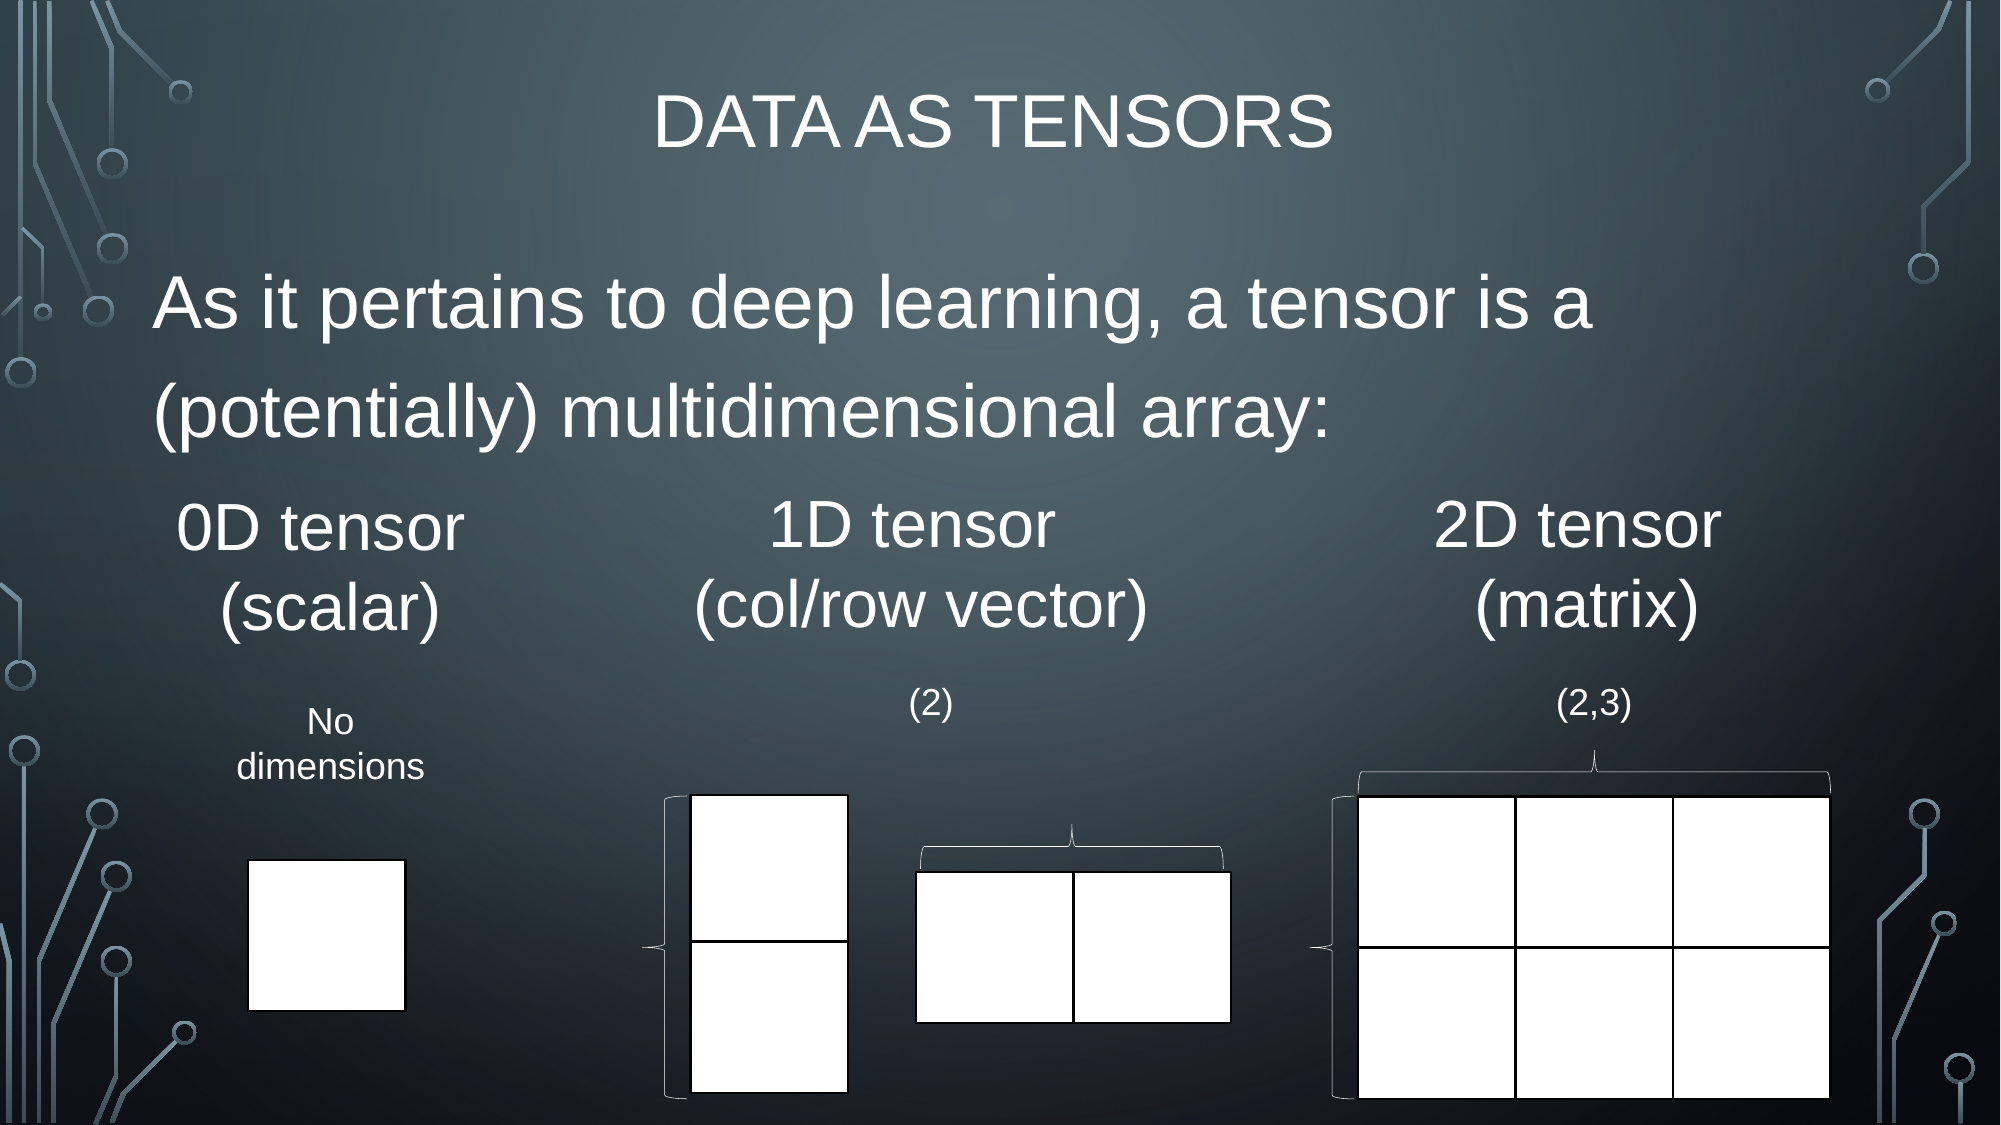

# DATA AS TENSORS
As it pertains to deep learning, a tensor is a (potentially) multidimensional array:
1D tensor
(col/row vector)
2D tensor
(matrix)
0D tensor
(scalar)

(2)
(2,3)
No dimensions